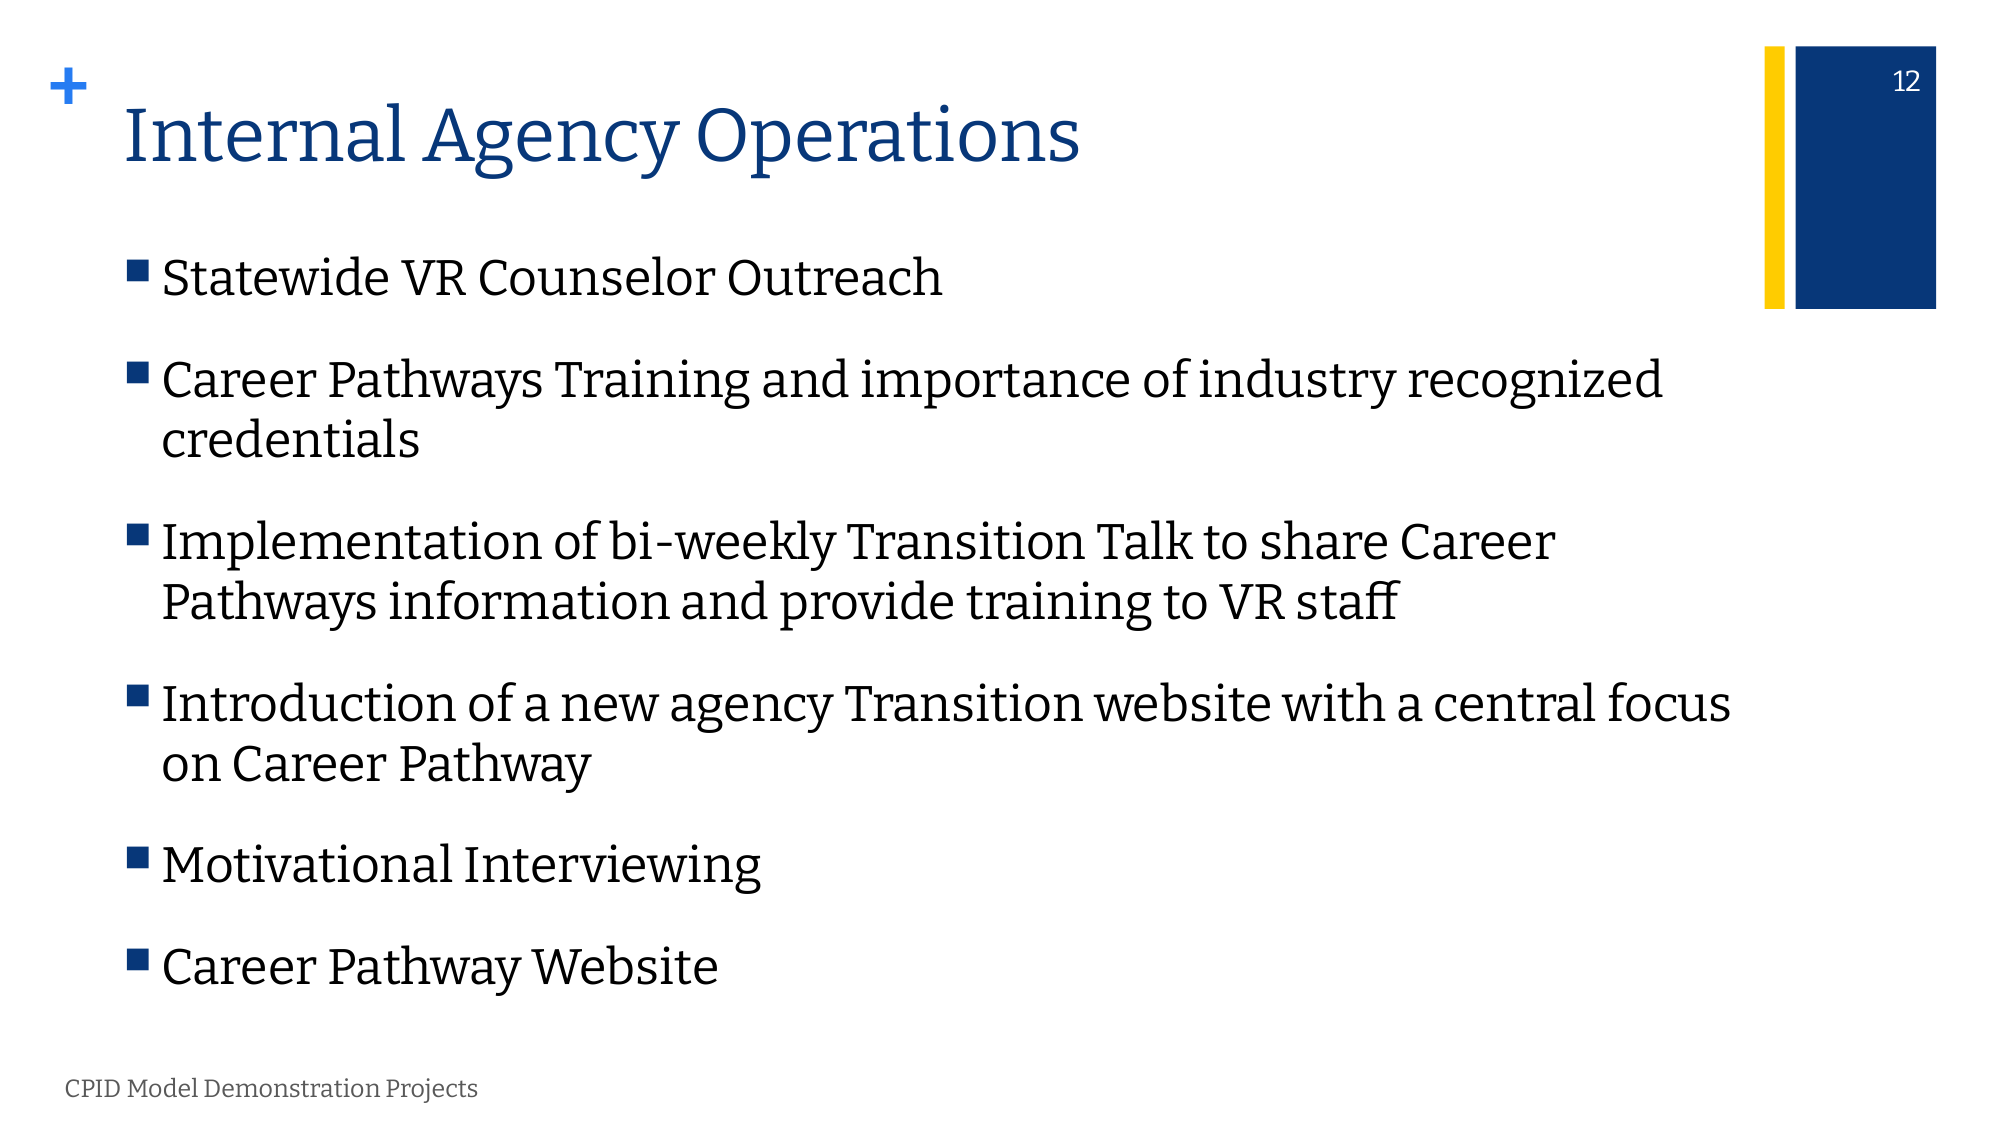

12
# Internal Agency Operations
Statewide VR Counselor Outreach
Career Pathways Training and importance of industry recognized credentials
Implementation of bi-weekly Transition Talk to share Career Pathways information and provide training to VR staff
Introduction of a new agency Transition website with a central focus on Career Pathway
Motivational Interviewing
Career Pathway Website